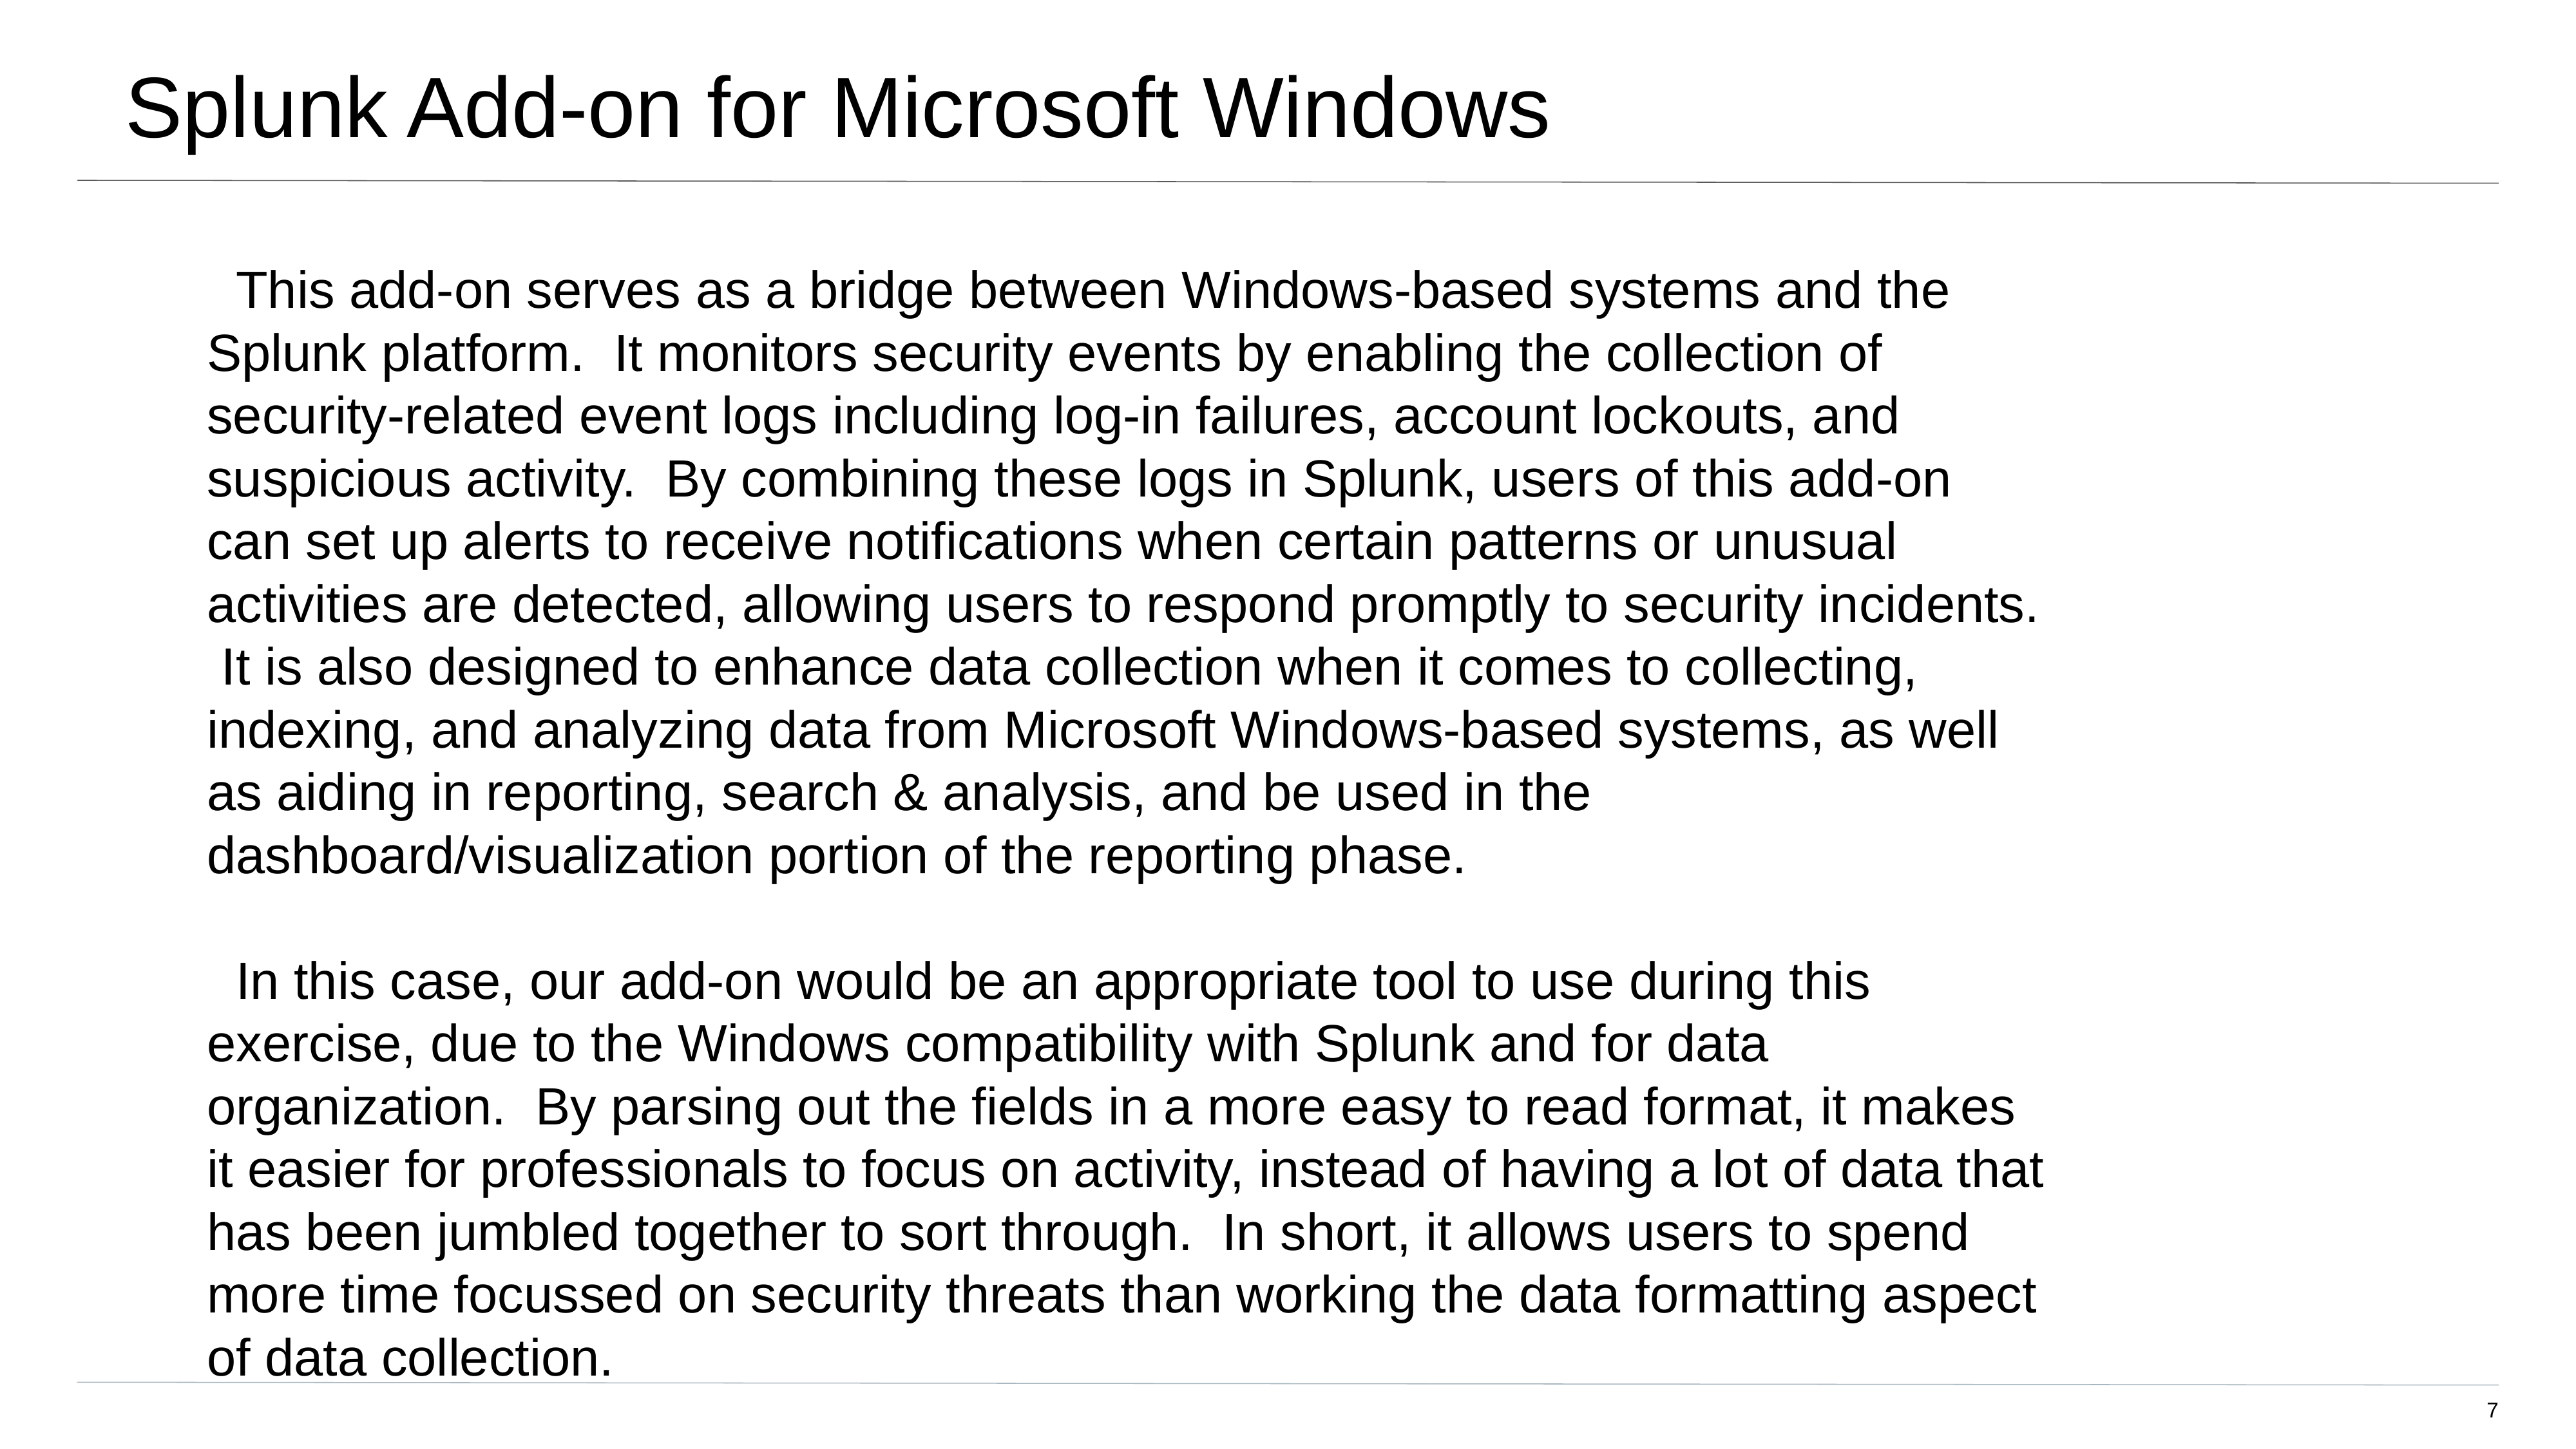

# Splunk Add-on for Microsoft Windows
  This add-on serves as a bridge between Windows-based systems and the Splunk platform.  It monitors security events by enabling the collection of security-related event logs including log-in failures, account lockouts, and suspicious activity.  By combining these logs in Splunk, users of this add-on can set up alerts to receive notifications when certain patterns or unusual activities are detected, allowing users to respond promptly to security incidents.  It is also designed to enhance data collection when it comes to collecting, indexing, and analyzing data from Microsoft Windows-based systems, as well as aiding in reporting, search & analysis, and be used in the dashboard/visualization portion of the reporting phase.

  In this case, our add-on would be an appropriate tool to use during this exercise, due to the Windows compatibility with Splunk and for data organization.  By parsing out the fields in a more easy to read format, it makes it easier for professionals to focus on activity, instead of having a lot of data that has been jumbled together to sort through.  In short, it allows users to spend more time focussed on security threats than working the data formatting aspect of data collection.
7